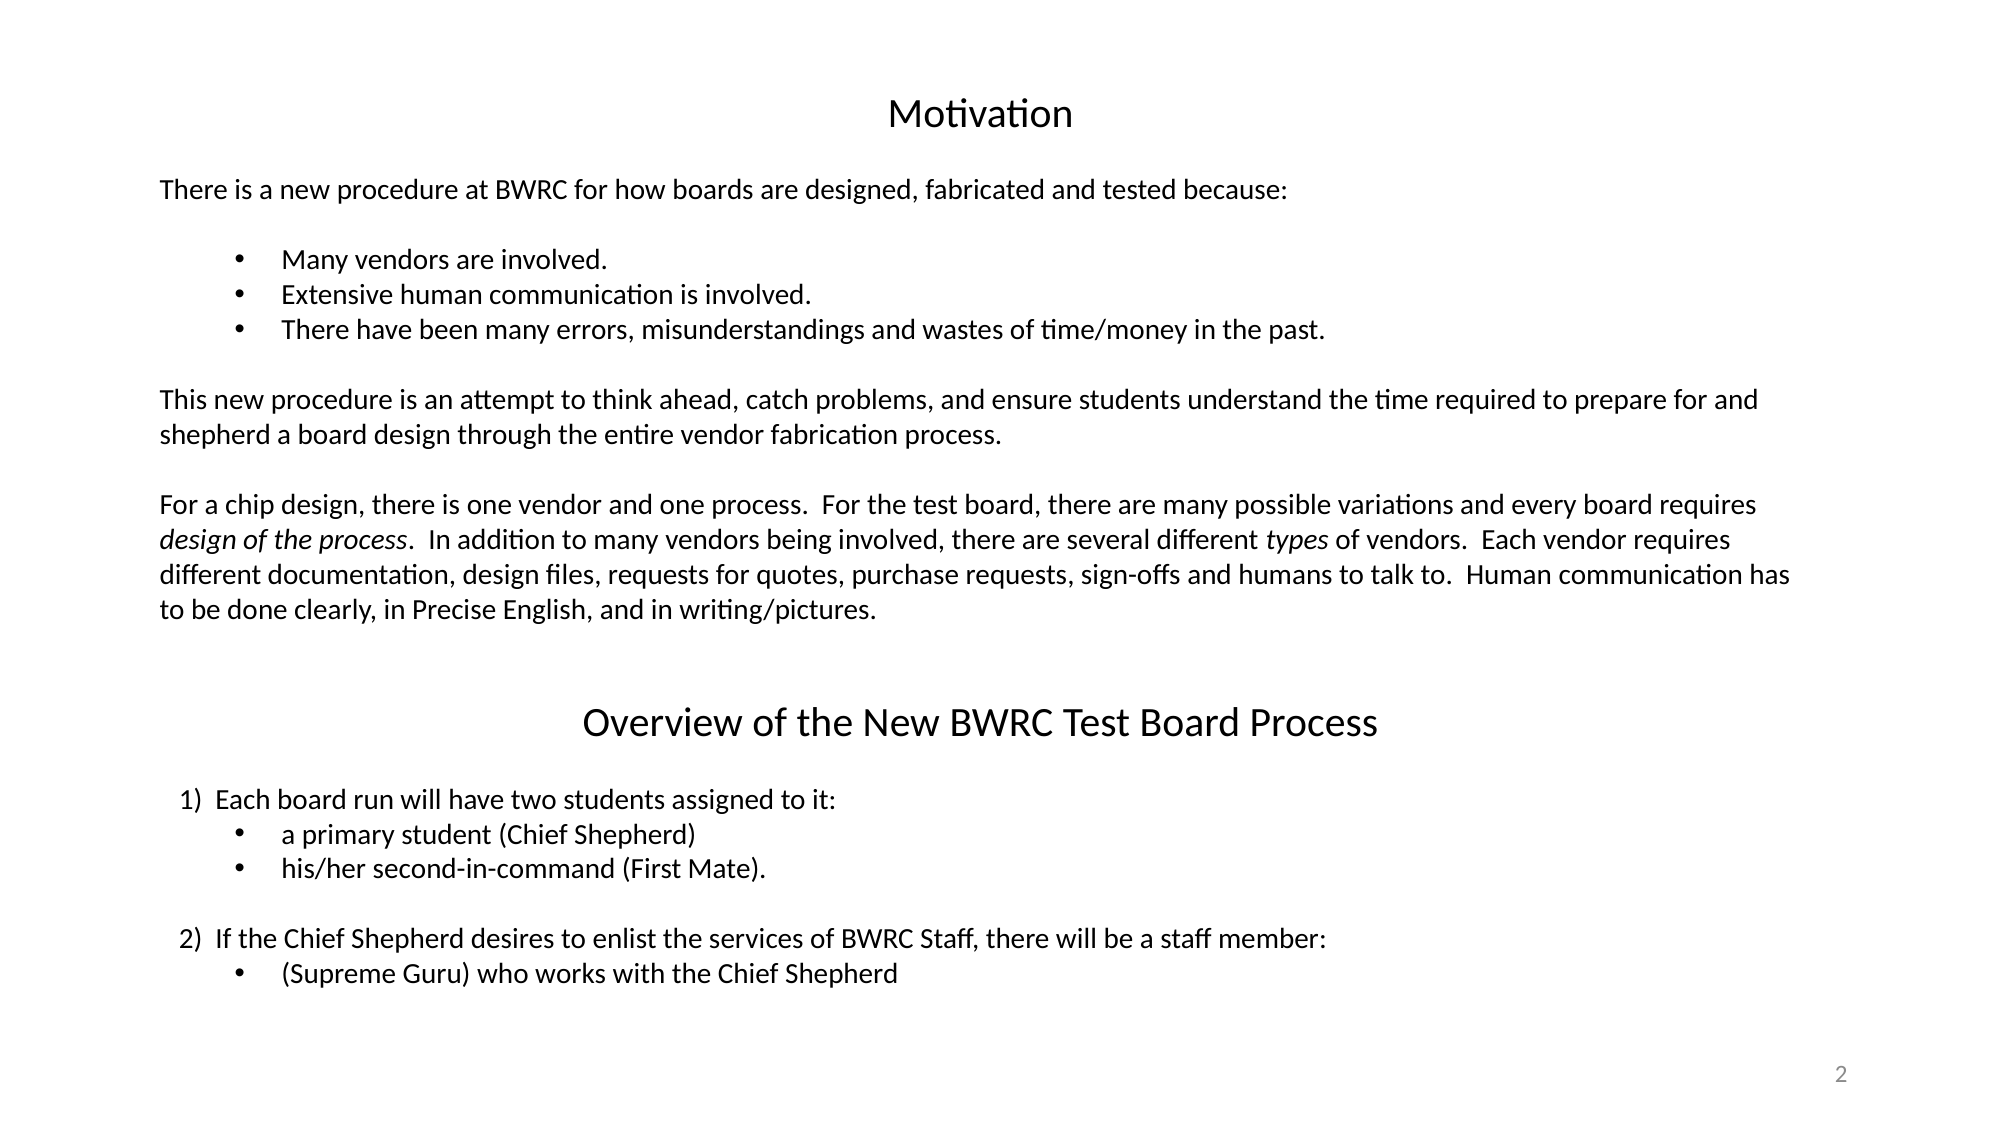

Motivation

There is a new procedure at BWRC for how boards are designed, fabricated and tested because:

Many vendors are involved.
Extensive human communication is involved.
There have been many errors, misunderstandings and wastes of time/money in the past.

This new procedure is an attempt to think ahead, catch problems, and ensure students understand the time required to prepare for and shepherd a board design through the entire vendor fabrication process.

For a chip design, there is one vendor and one process.  For the test board, there are many possible variations and every board requires design of the process.  In addition to many vendors being involved, there are several different types of vendors.  Each vendor requires different documentation, design files, requests for quotes, purchase requests, sign-offs and humans to talk to.  Human communication has to be done clearly, in Precise English, and in writing/pictures.

Overview of the New BWRC Test Board Process

   1)  Each board run will have two students assigned to it:
a primary student (Chief Shepherd)
his/her second-in-command (First Mate).

   2)  If the Chief Shepherd desires to enlist the services of BWRC Staff, there will be a staff member:
(Supreme Guru) who works with the Chief Shepherd
2